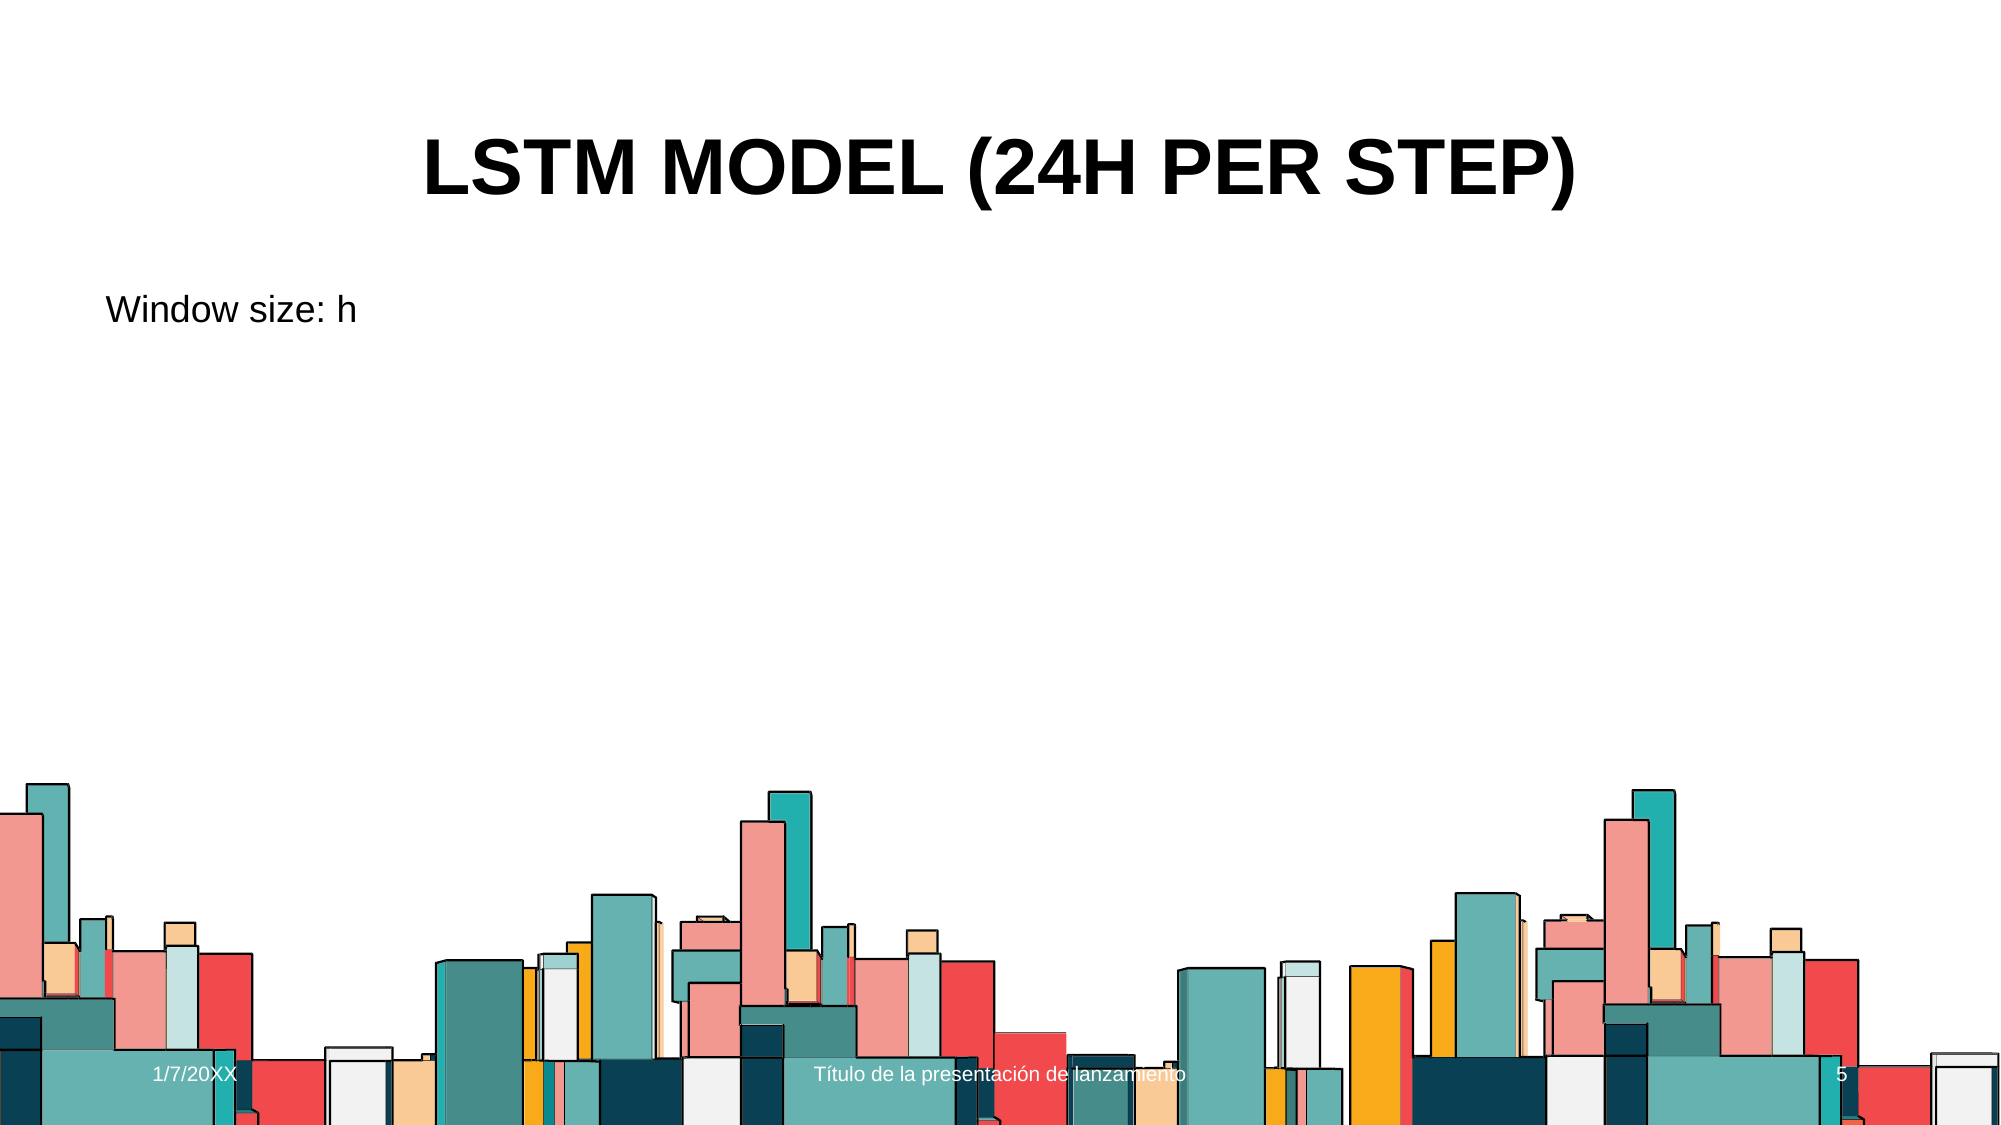

# Lstm model (24h per step)
Window size: h
1/7/20XX
Título de la presentación de lanzamiento
5